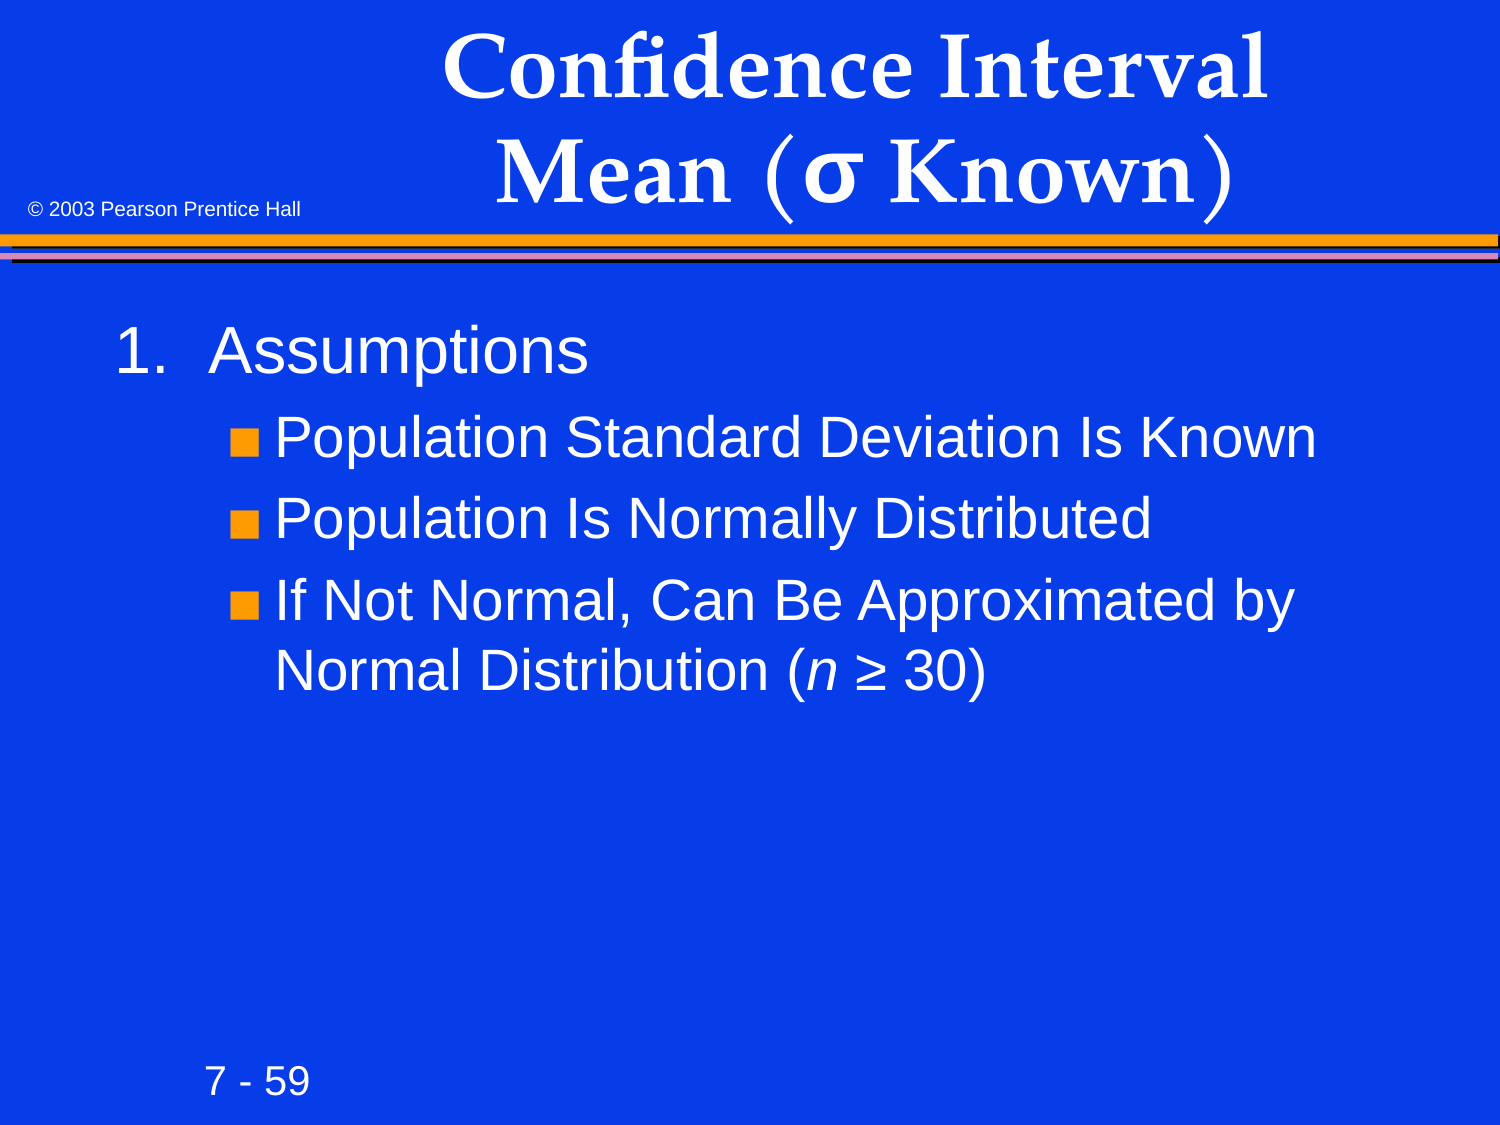

# Confidence Interval Mean (σ Known)
1.	Assumptions
Population Standard Deviation Is Known
Population Is Normally Distributed
If Not Normal, Can Be Approximated by Normal Distribution (n ≥ 30)